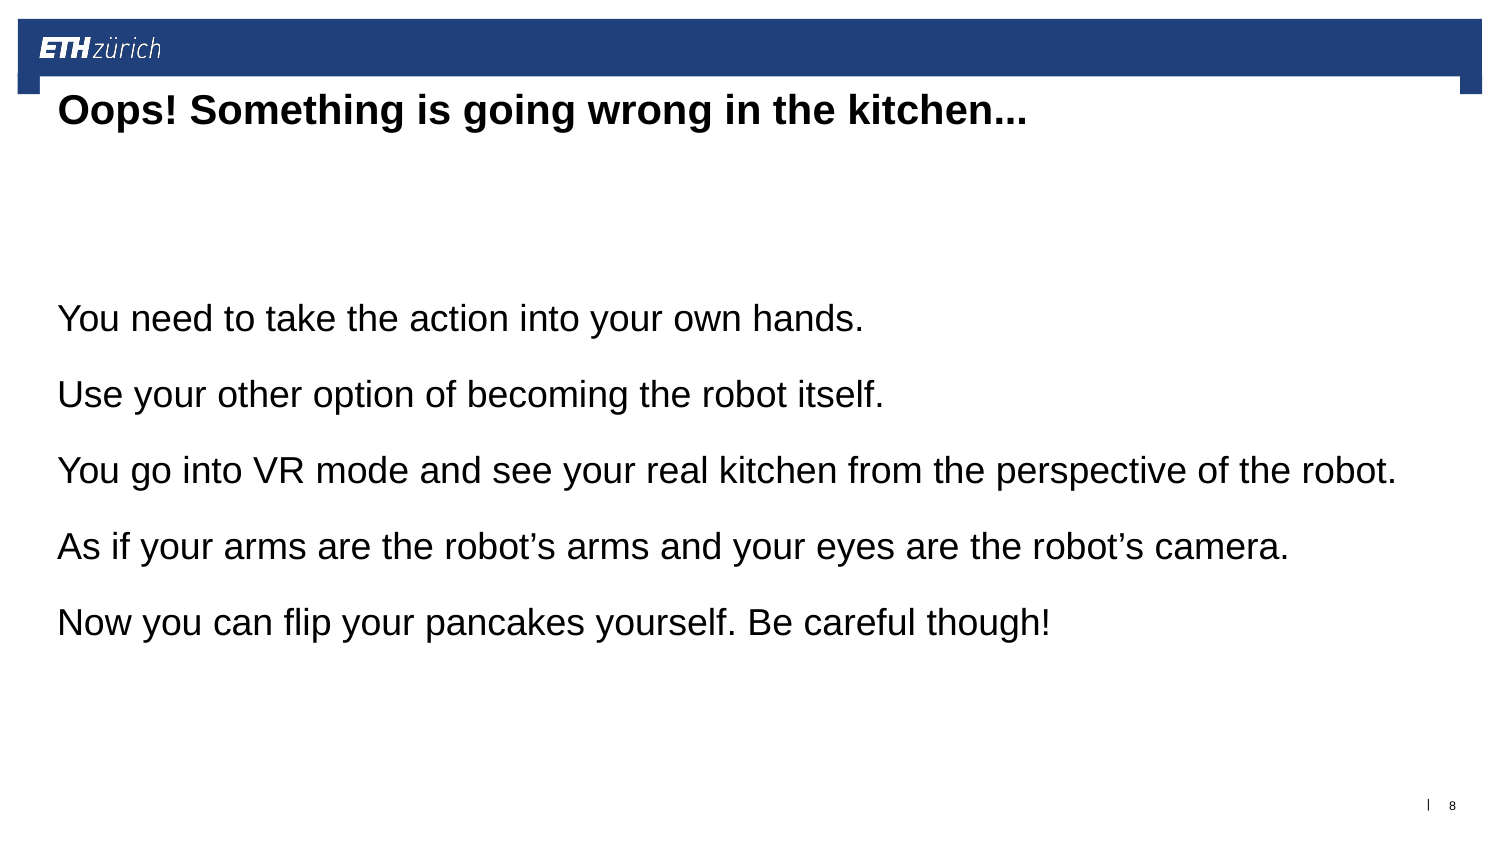

# Oops! Something is going wrong in the kitchen...

You need to take the action into your own hands.
Use your other option of becoming the robot itself.
You go into VR mode and see your real kitchen from the perspective of the robot.
As if your arms are the robot’s arms and your eyes are the robot’s camera.
Now you can flip your pancakes yourself. Be careful though!
8